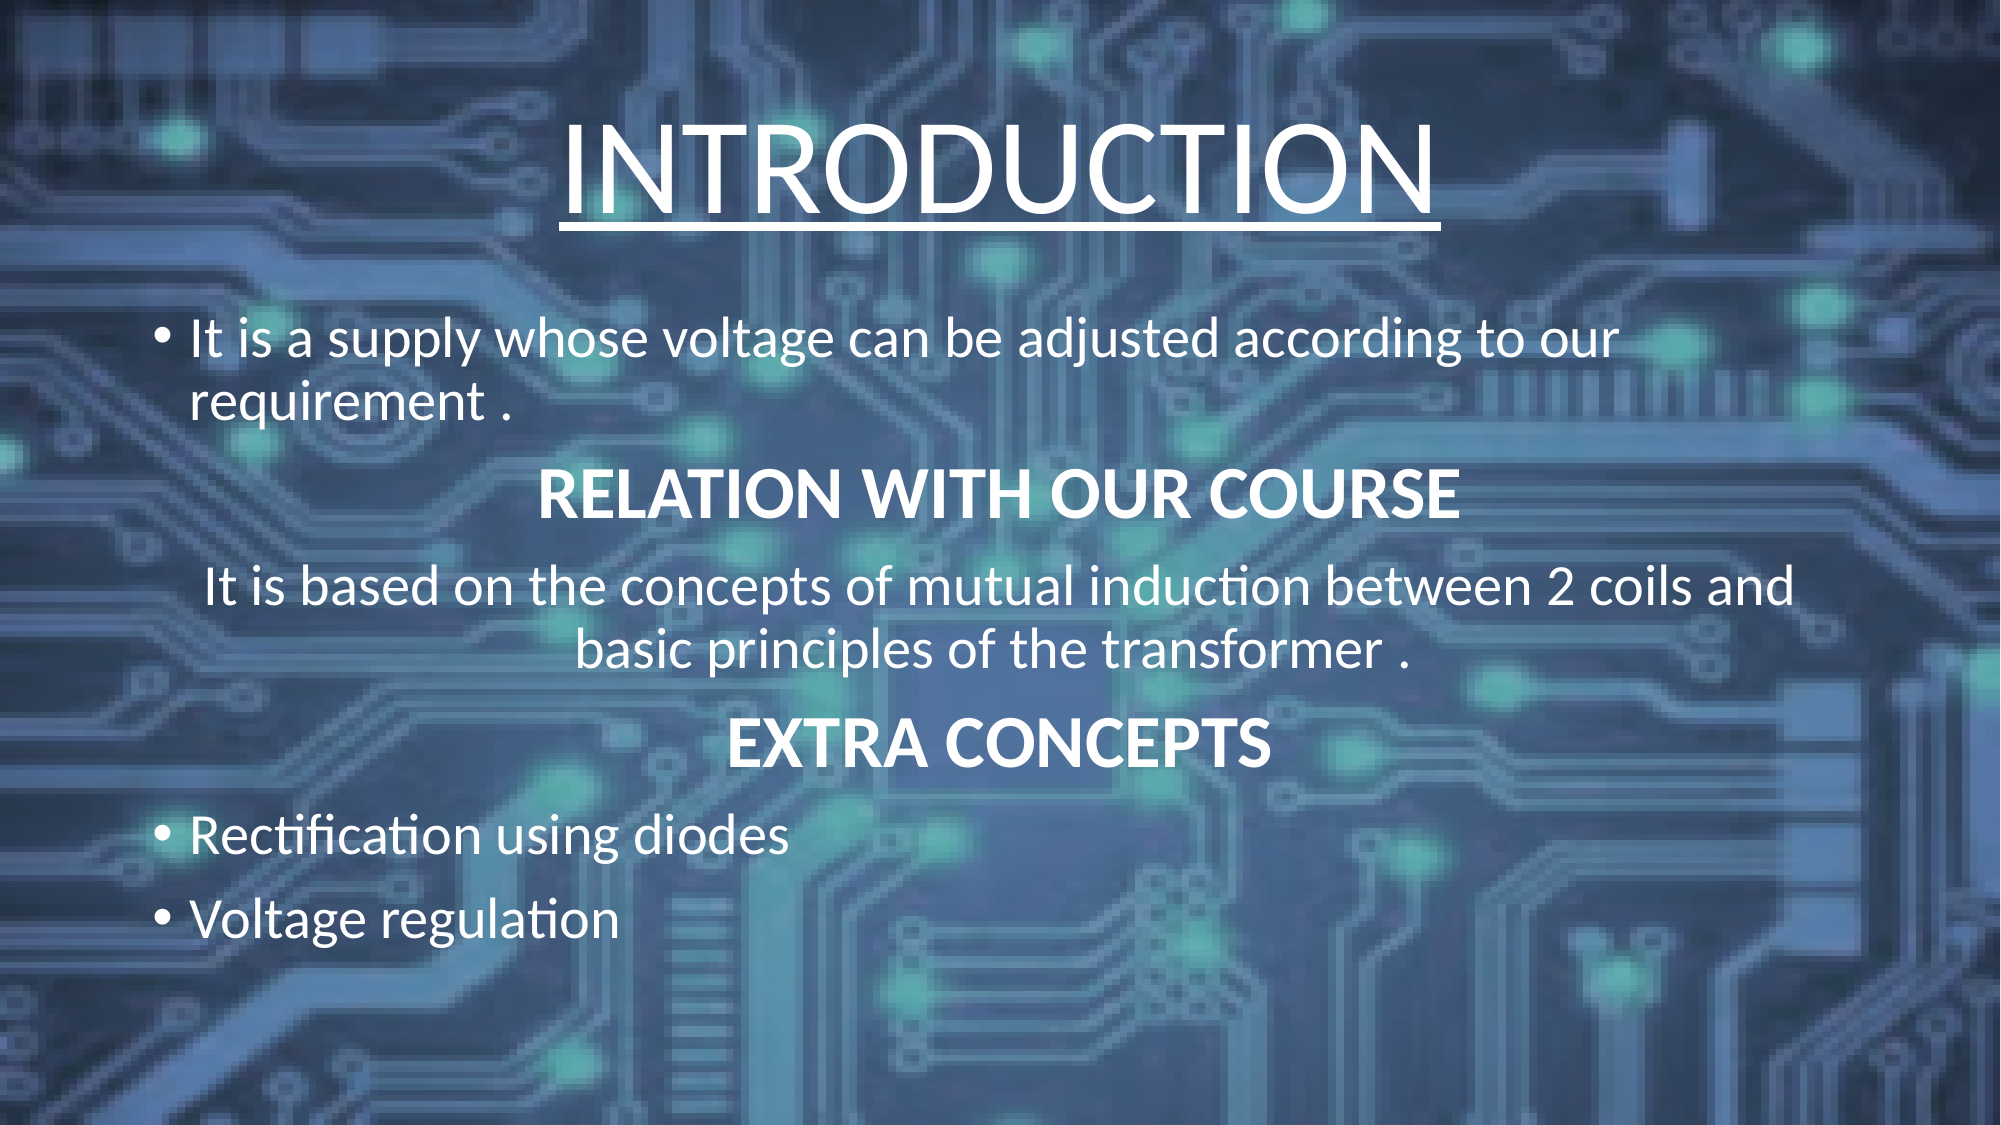

# INTRODUCTION
It is a supply whose voltage can be adjusted according to our requirement .
RELATION WITH OUR COURSE
It is based on the concepts of mutual induction between 2 coils and basic principles of the transformer .
EXTRA CONCEPTS
Rectification using diodes
Voltage regulation